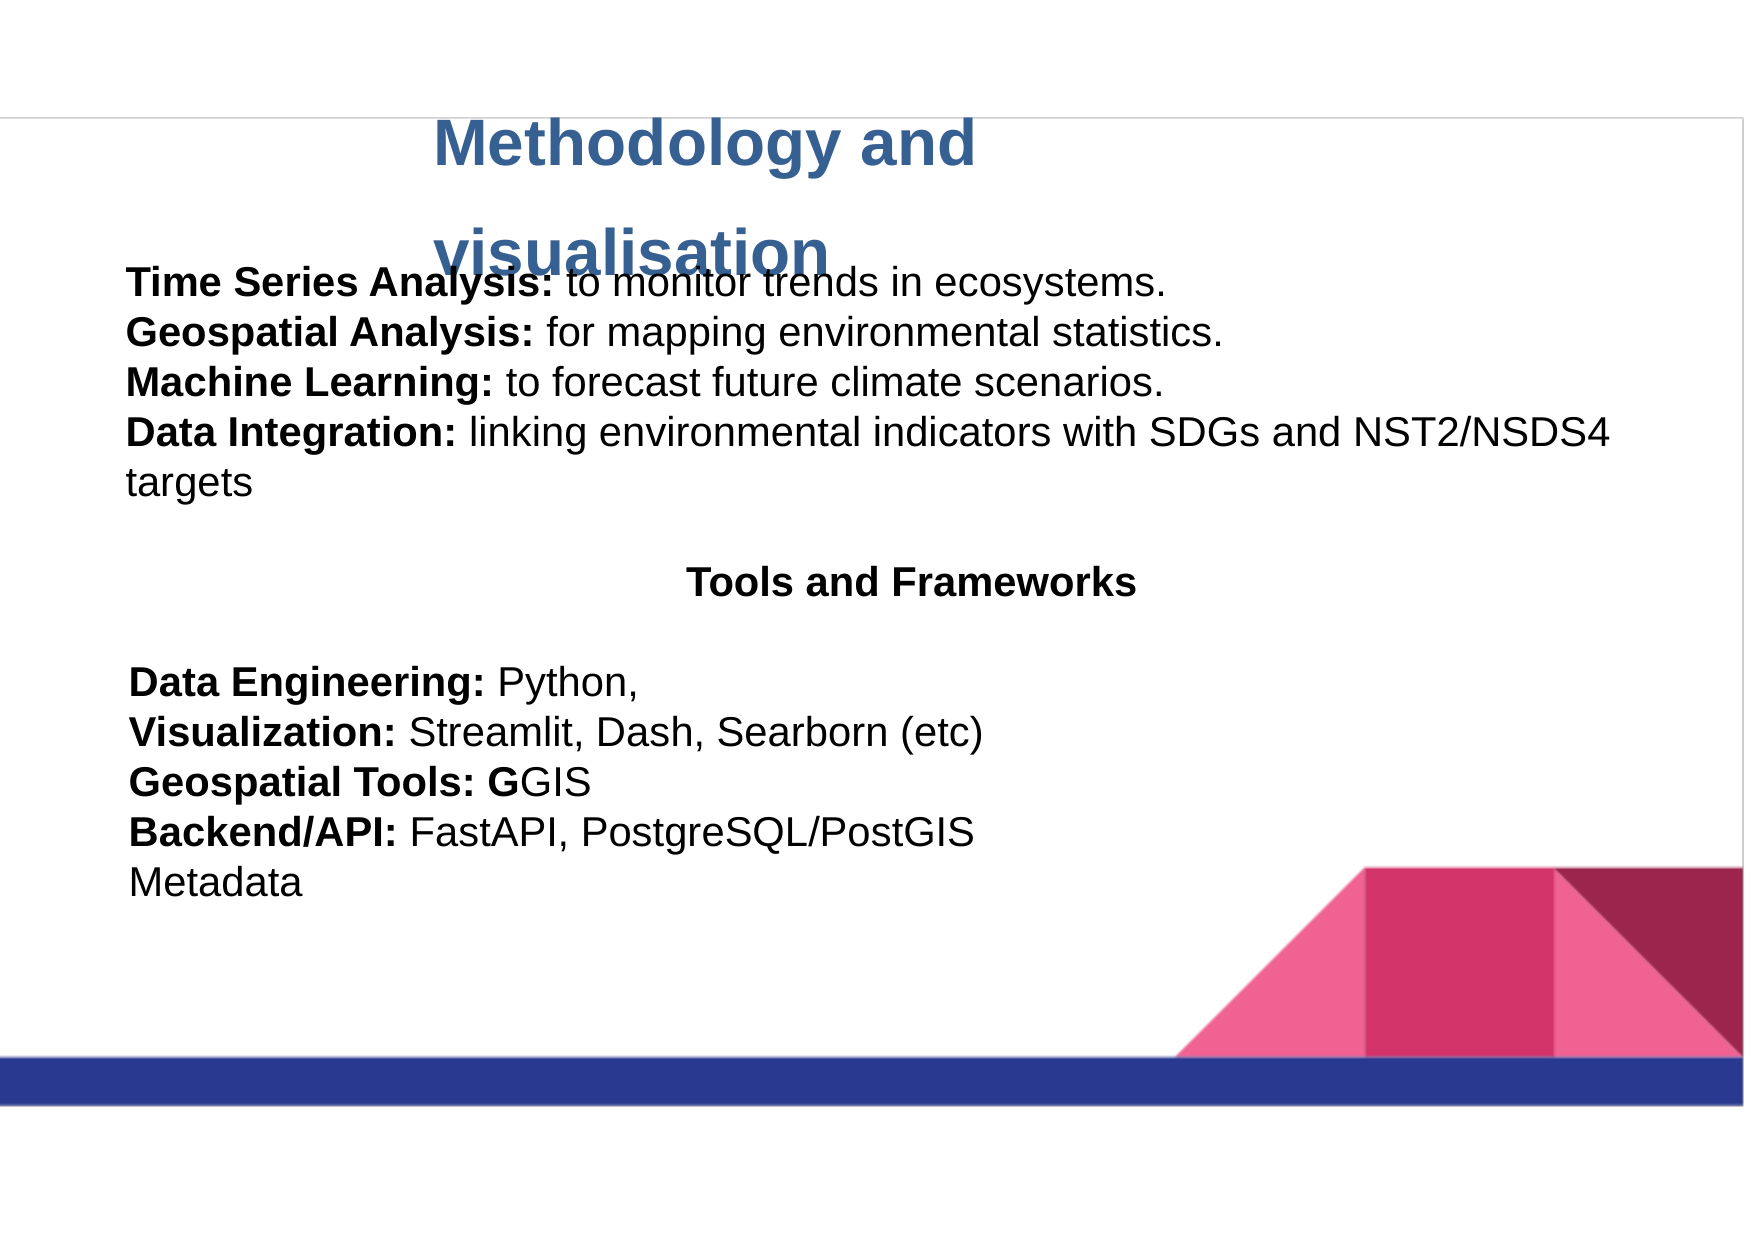

Methodology and visualisation

Time Series Analysis: to monitor trends in ecosystems.
Geospatial Analysis: for mapping environmental statistics.
Machine Learning: to forecast future climate scenarios.
Data Integration: linking environmental indicators with SDGs and NST2/NSDS4 targets

Tools and Frameworks

Data Engineering: Python,
Visualization: Streamlit, Dash, Searborn (etc)
Geospatial Tools: GGIS
Backend/API: FastAPI, PostgreSQL/PostGIS
Metadata